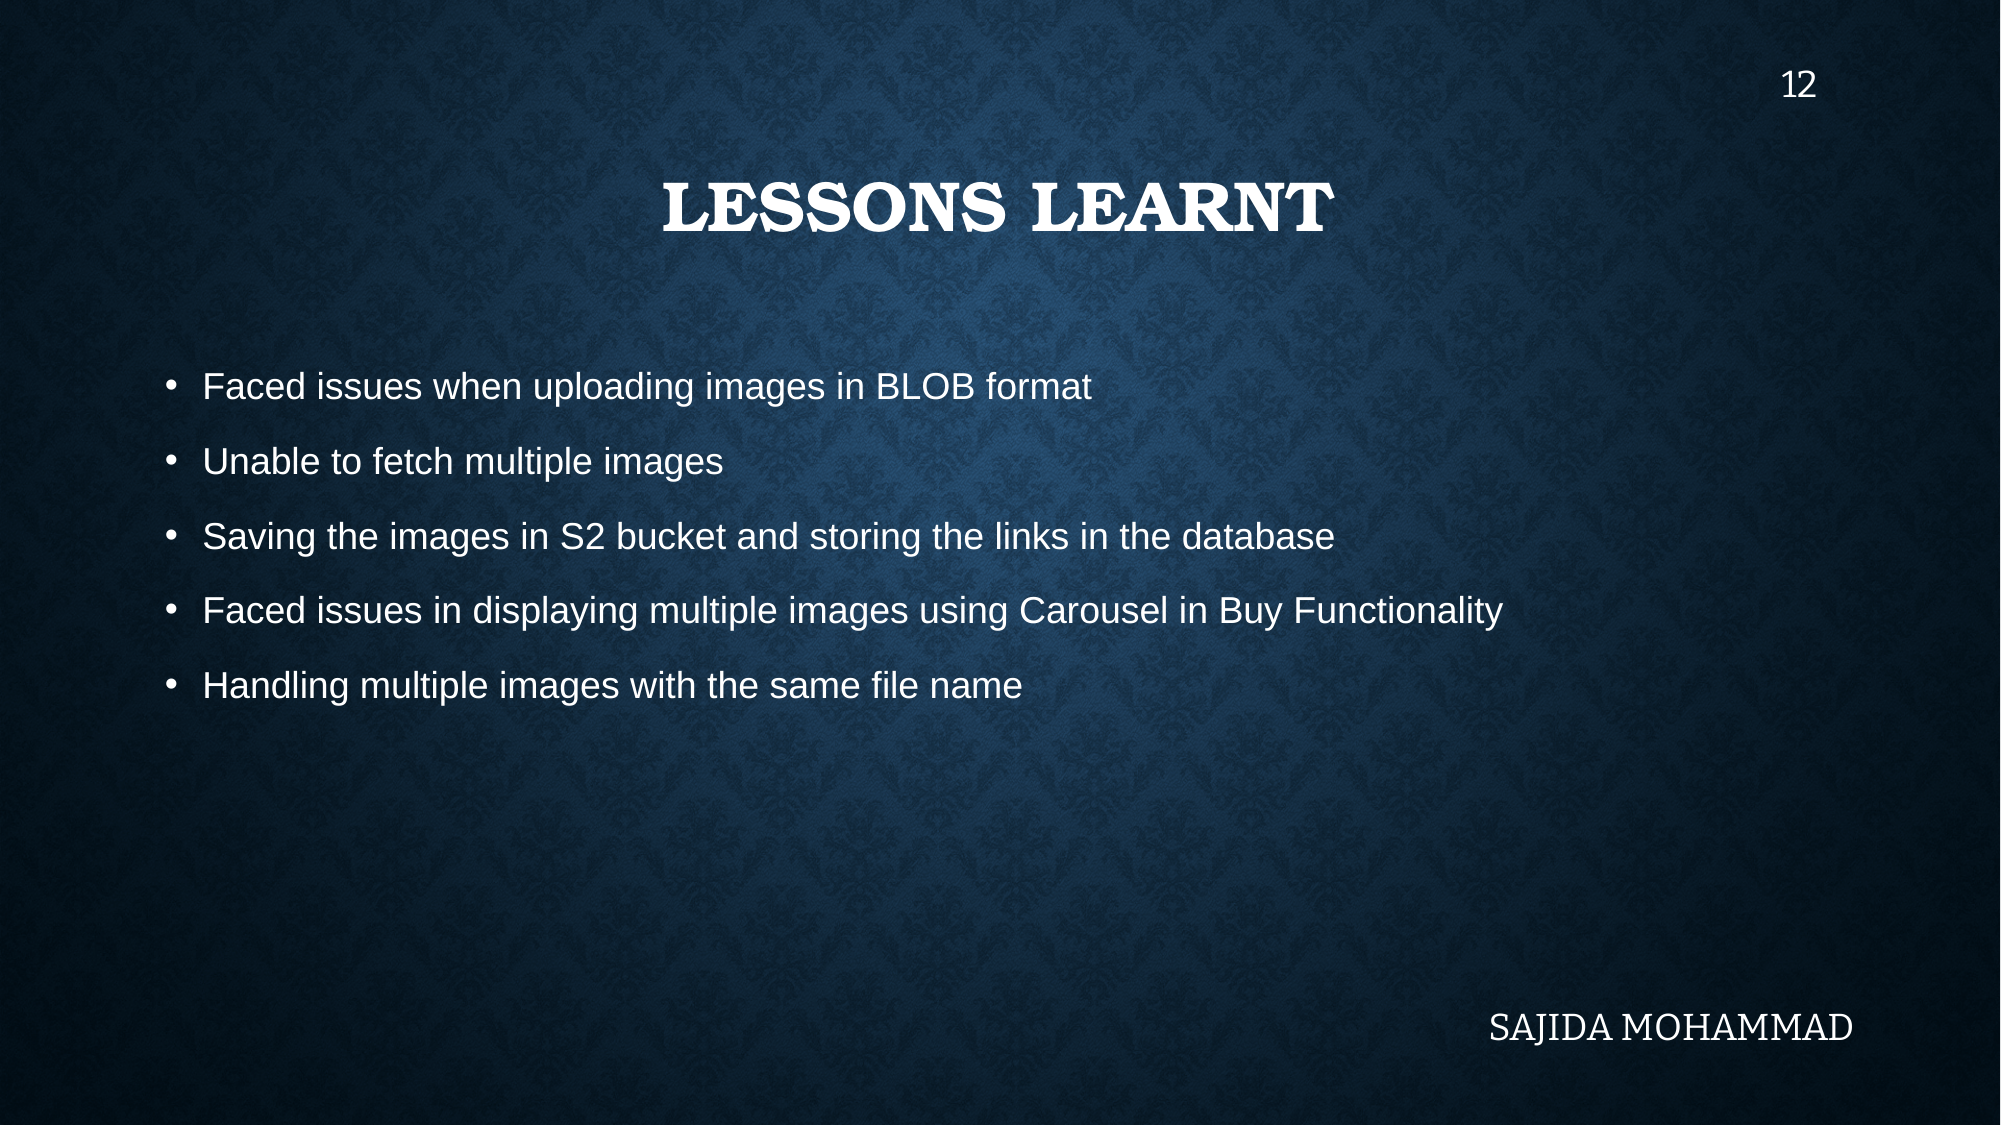

12
# LESSONS LEARNT
Faced issues when uploading images in BLOB format​
Unable to fetch multiple images
Saving the images in S2 bucket and storing the links in the database
Faced issues in displaying multiple images using Carousel in Buy Functionality
Handling multiple images with the same file name

SAJIDA MOHAMMAD